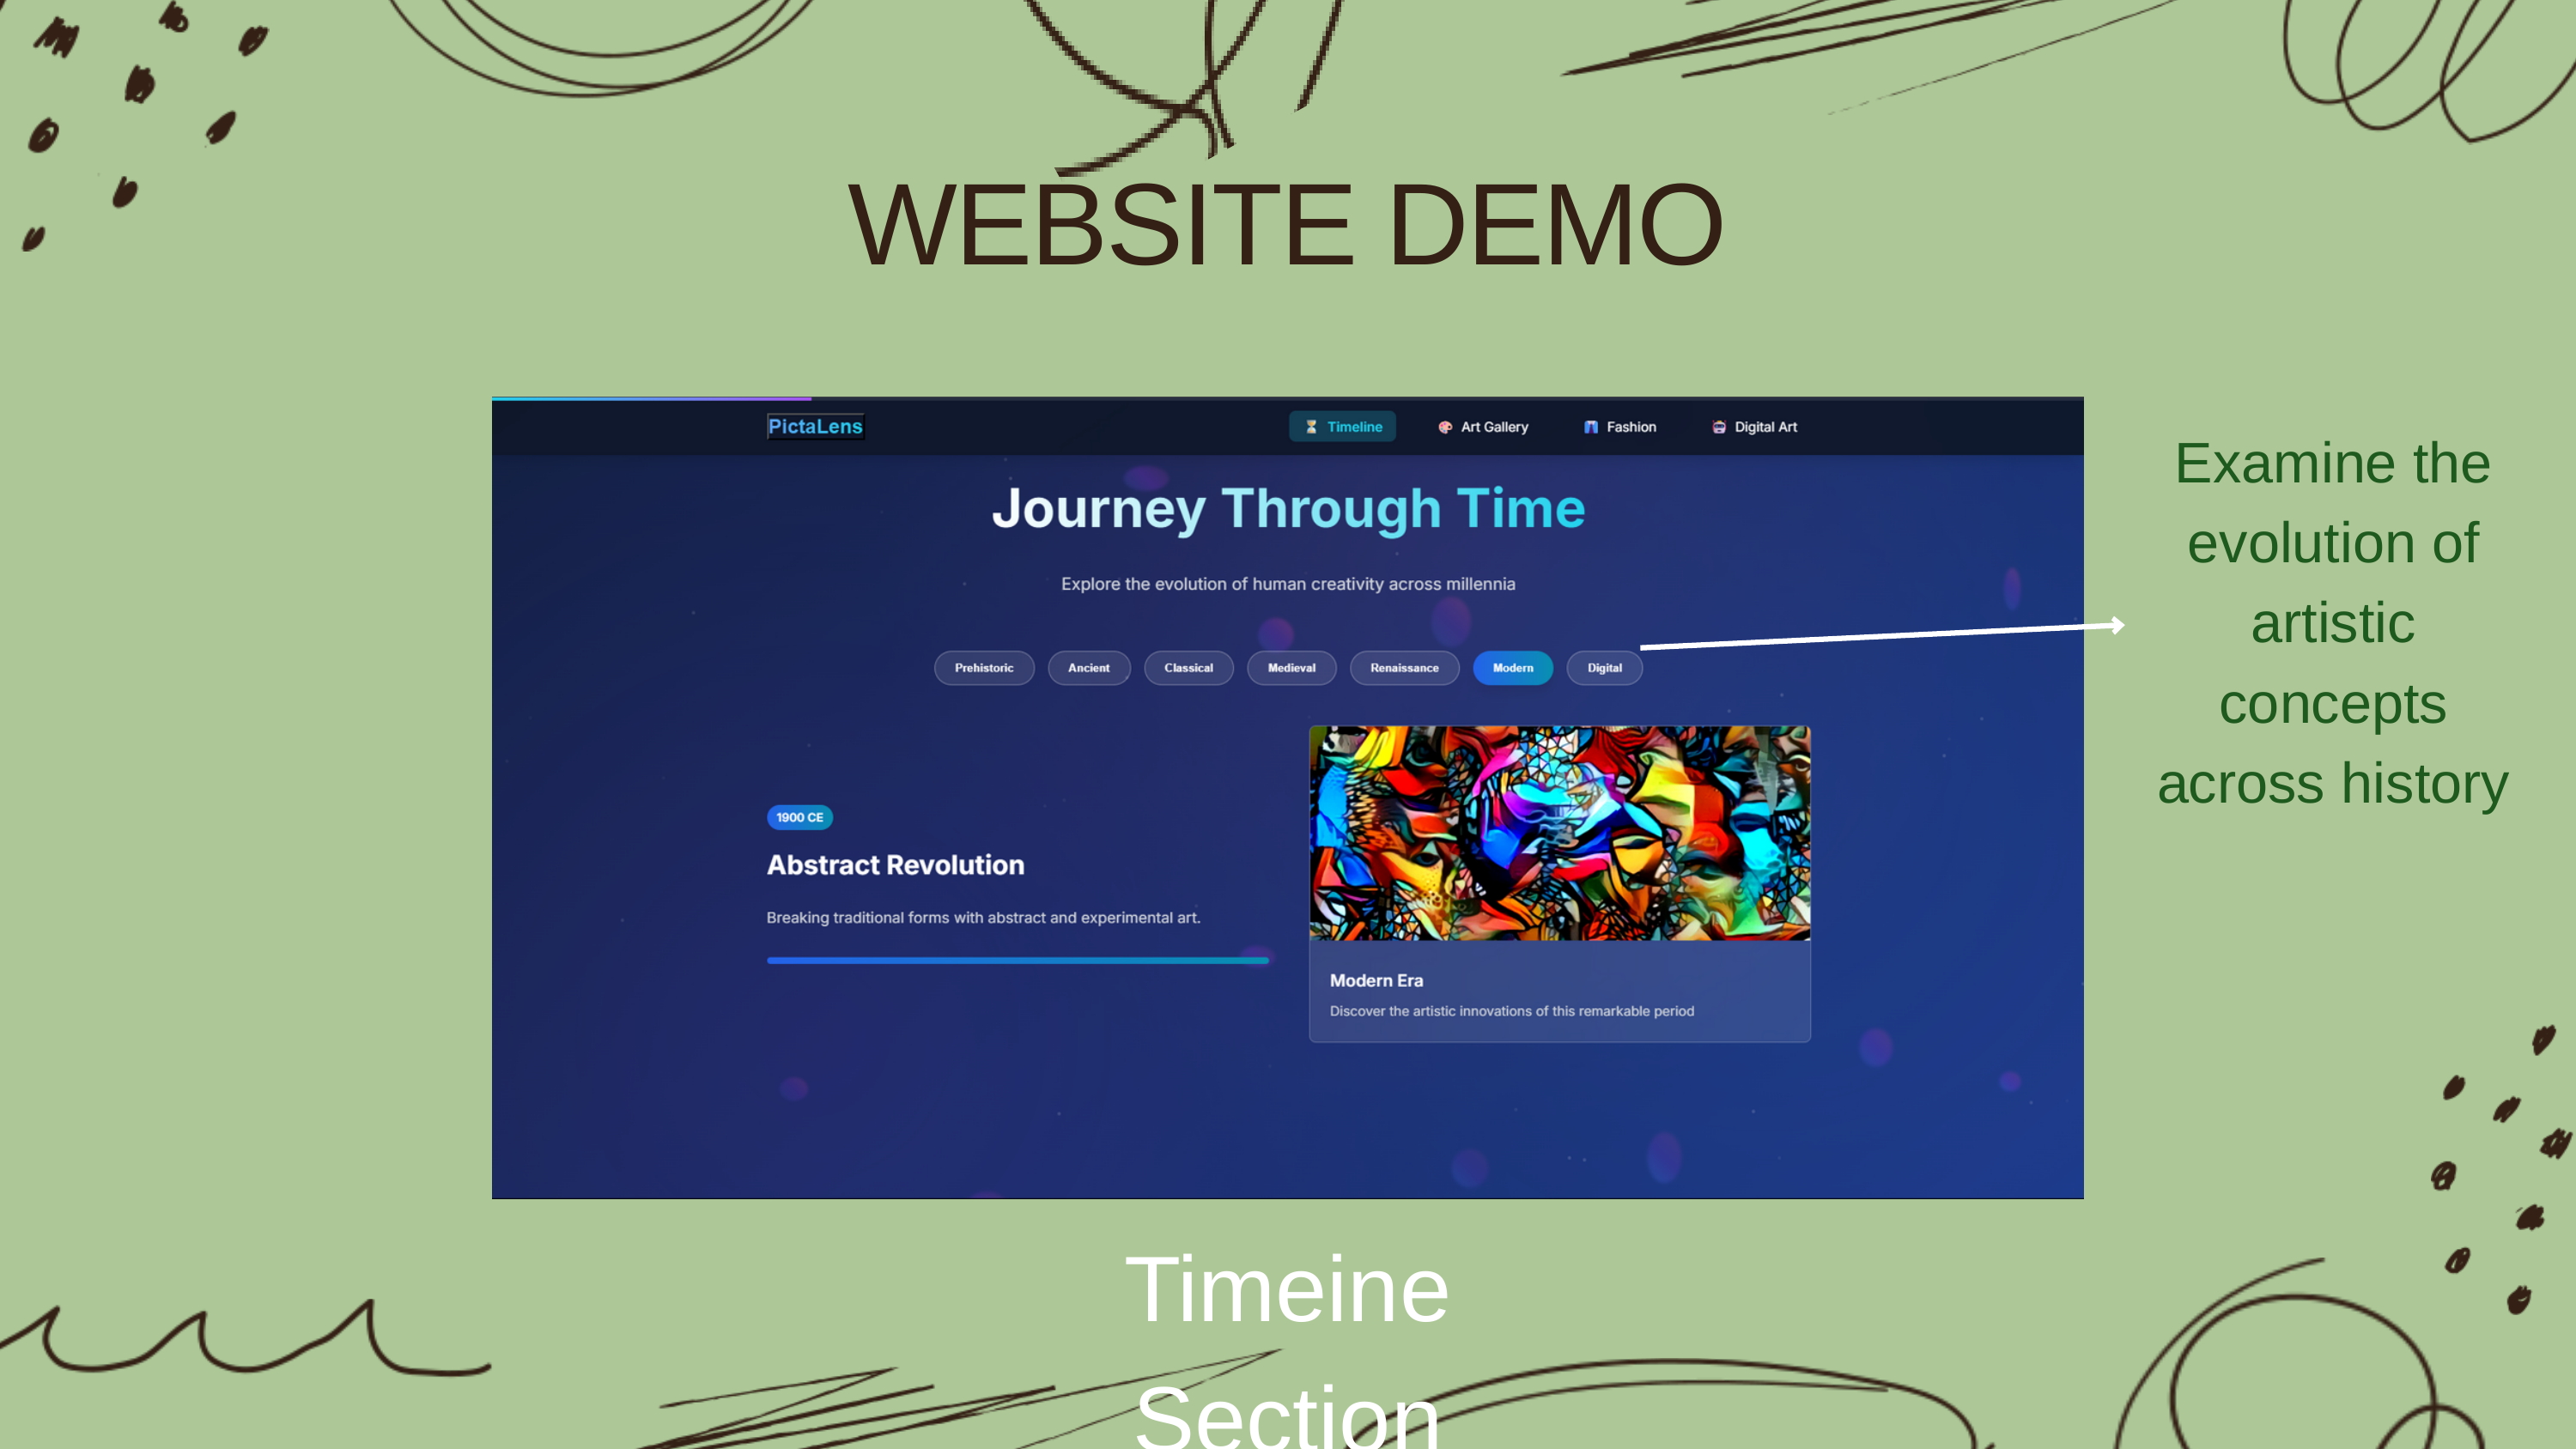

WEBSITE DEMO

Examine the evolution of artistic concepts across history

Timeine Section